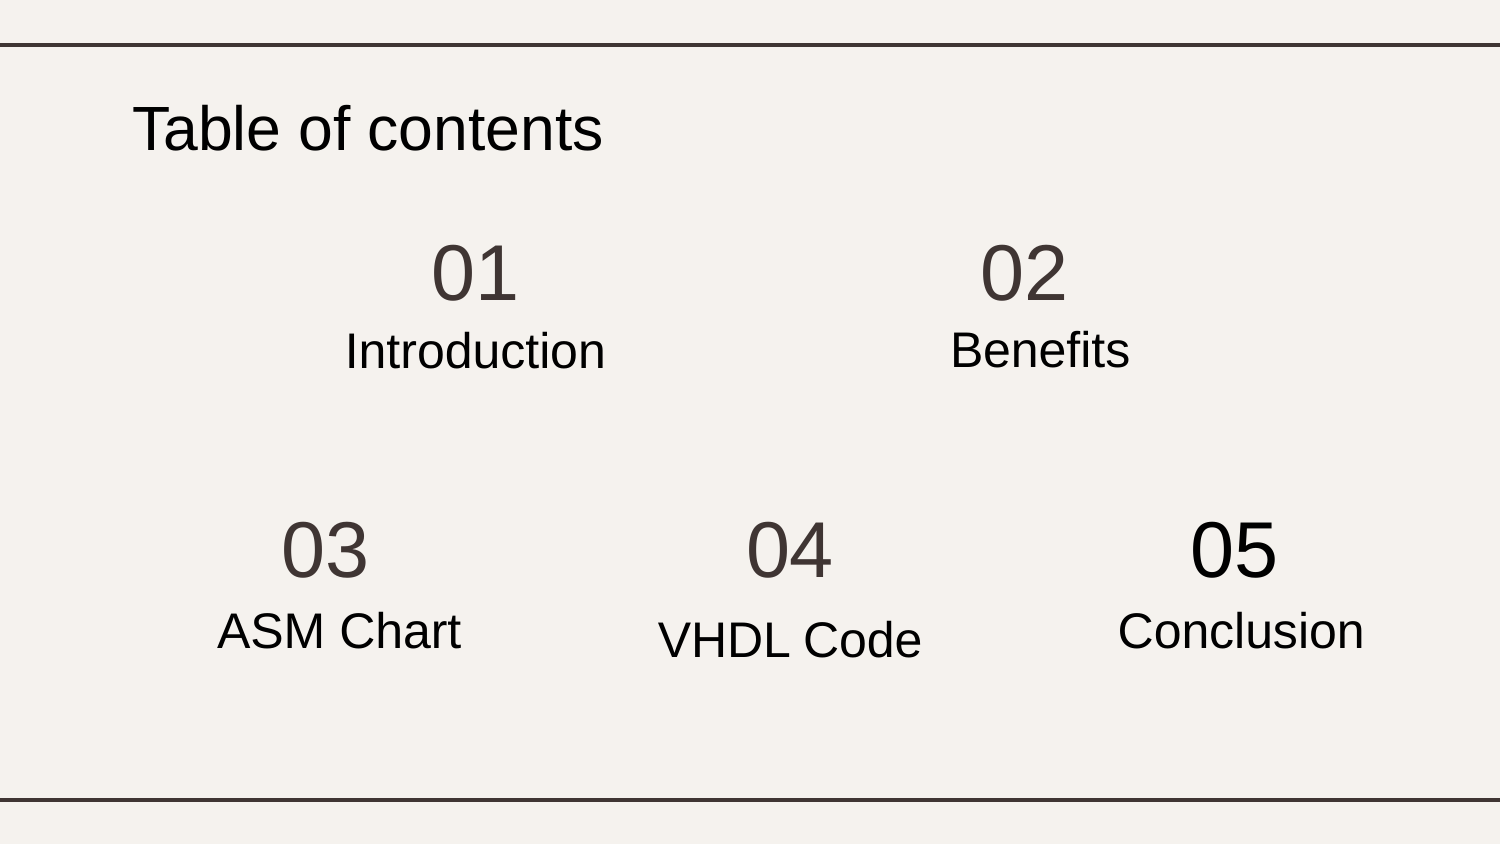

# Table of contents
01
02
Benefits
Introduction
03
04
05
ASM Chart
Conclusion
VHDL Code